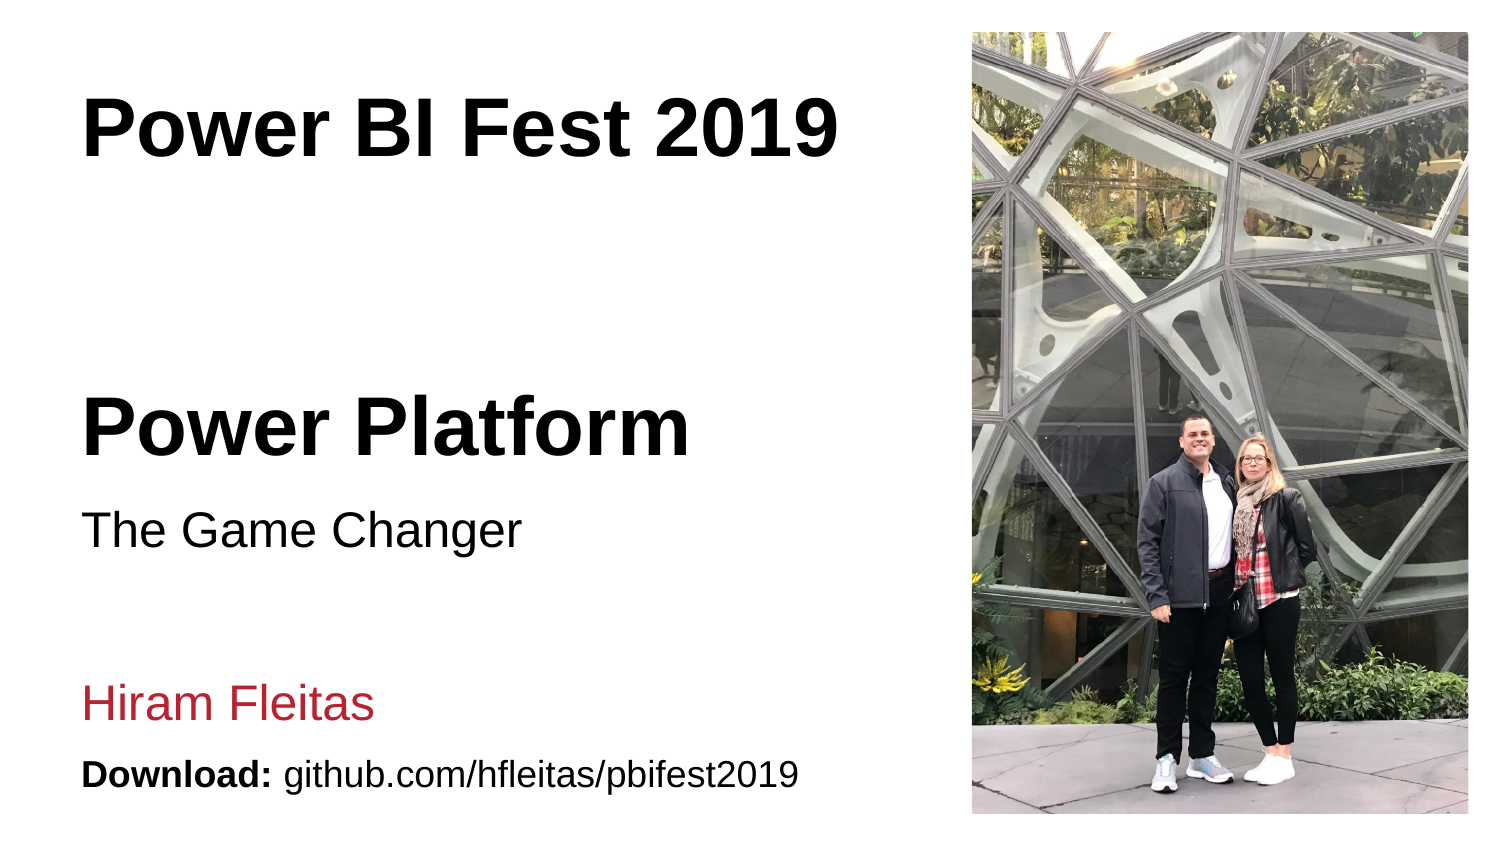

# Power Platform
The Game Changer
Hiram Fleitas
Download: github.com/hfleitas/pbifest2019